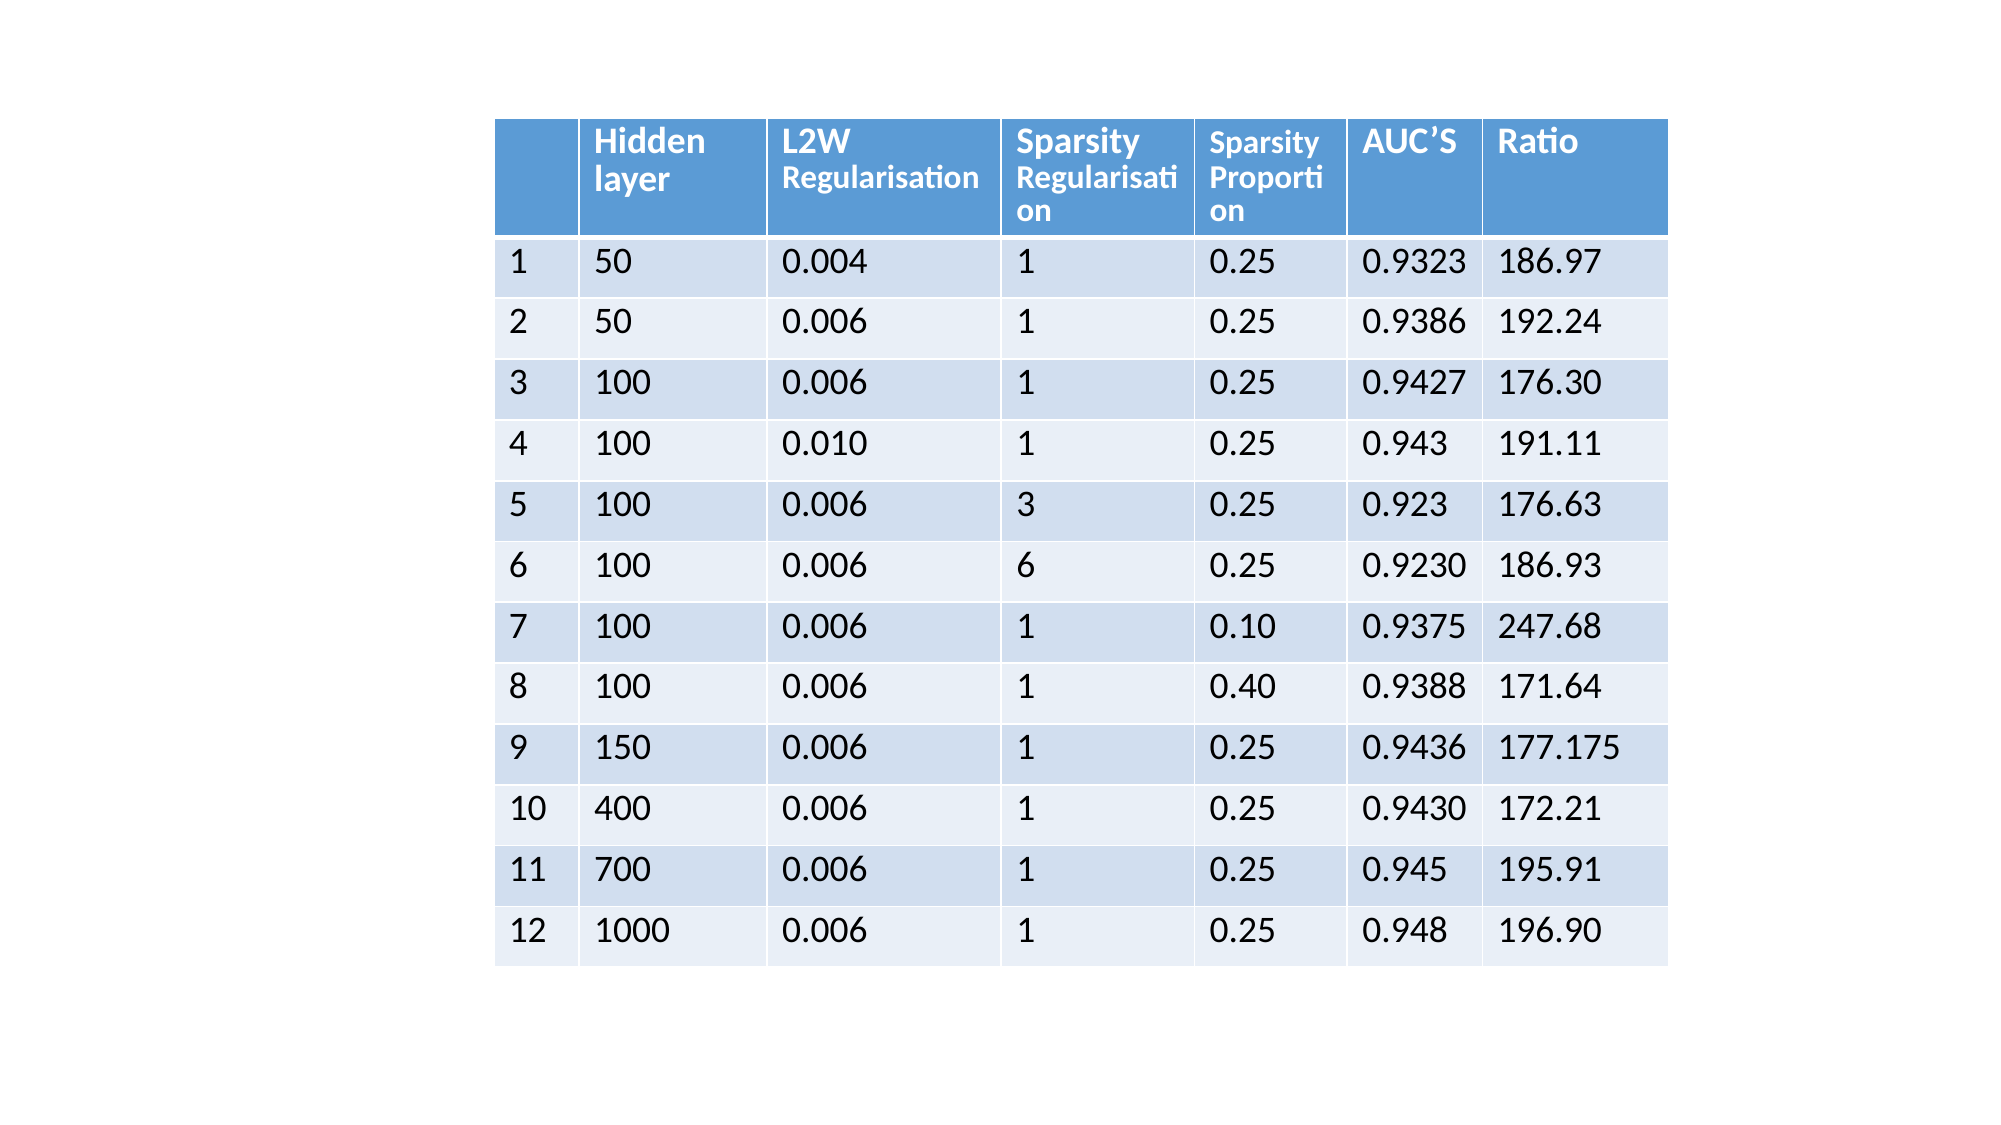

|  | Hidden layer | L2W Regularisation | Sparsity Regularisation | Sparsity Proportion | AUC’S | Ratio |
| --- | --- | --- | --- | --- | --- | --- |
| 1 | 50 | 0.004 | 1 | 0.25 | 0.9323 | 186.97 |
| 2 | 50 | 0.006 | 1 | 0.25 | 0.9386 | 192.24 |
| 3 | 100 | 0.006 | 1 | 0.25 | 0.9427 | 176.30 |
| 4 | 100 | 0.010 | 1 | 0.25 | 0.943 | 191.11 |
| 5 | 100 | 0.006 | 3 | 0.25 | 0.923 | 176.63 |
| 6 | 100 | 0.006 | 6 | 0.25 | 0.9230 | 186.93 |
| 7 | 100 | 0.006 | 1 | 0.10 | 0.9375 | 247.68 |
| 8 | 100 | 0.006 | 1 | 0.40 | 0.9388 | 171.64 |
| 9 | 150 | 0.006 | 1 | 0.25 | 0.9436 | 177.175 |
| 10 | 400 | 0.006 | 1 | 0.25 | 0.9430 | 172.21 |
| 11 | 700 | 0.006 | 1 | 0.25 | 0.945 | 195.91 |
| 12 | 1000 | 0.006 | 1 | 0.25 | 0.948 | 196.90 |